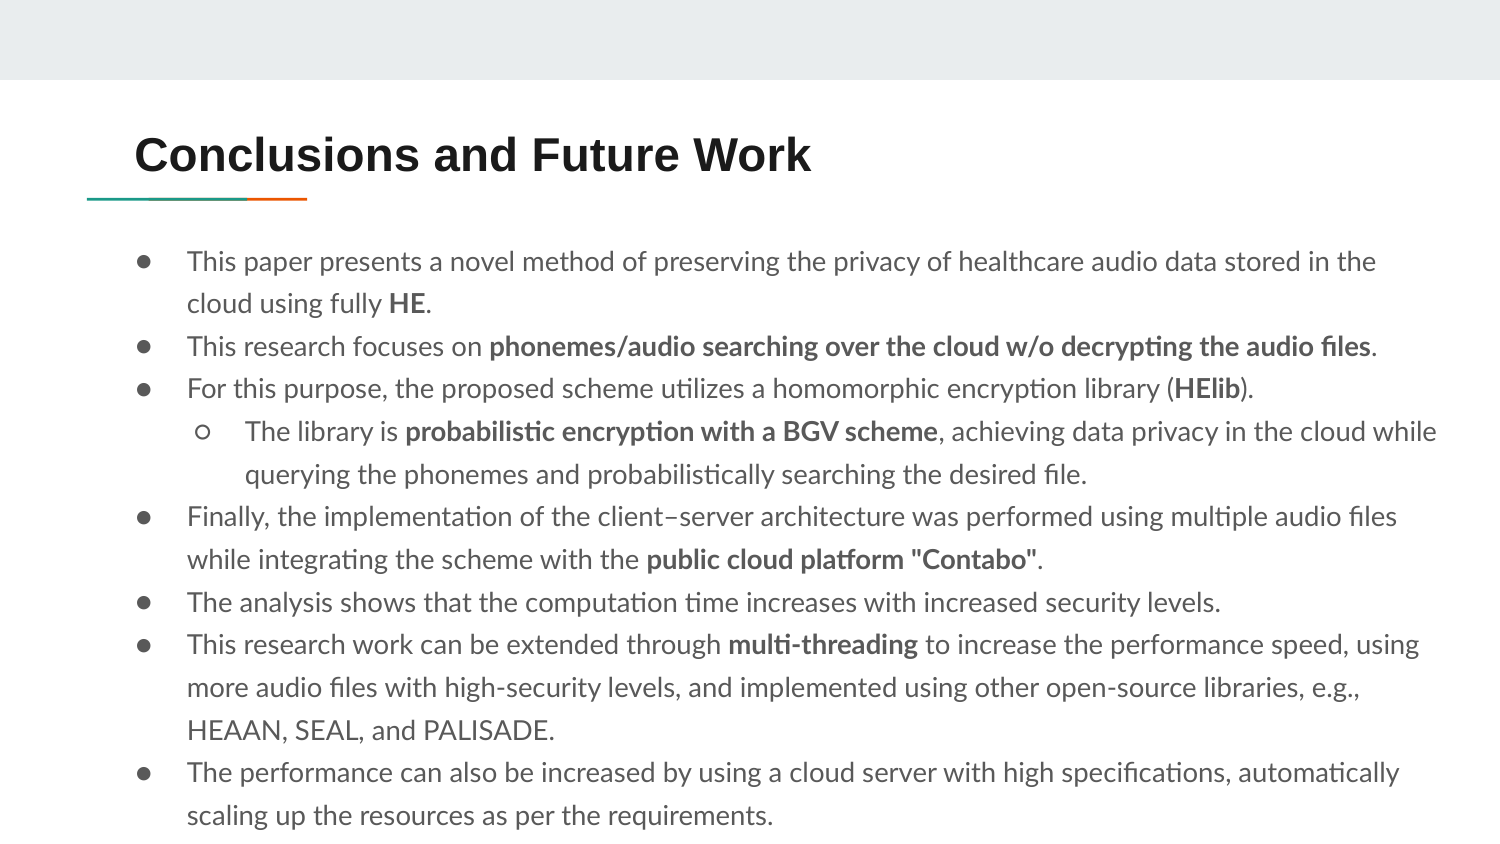

# Conclusions and Future Work
This paper presents a novel method of preserving the privacy of healthcare audio data stored in the cloud using fully HE.
This research focuses on phonemes/audio searching over the cloud w/o decrypting the audio files.
For this purpose, the proposed scheme utilizes a homomorphic encryption library (HElib).
The library is probabilistic encryption with a BGV scheme, achieving data privacy in the cloud while querying the phonemes and probabilistically searching the desired file.
Finally, the implementation of the client–server architecture was performed using multiple audio files while integrating the scheme with the public cloud platform "Contabo".
The analysis shows that the computation time increases with increased security levels.
This research work can be extended through multi-threading to increase the performance speed, using more audio files with high-security levels, and implemented using other open-source libraries, e.g., HEAAN, SEAL, and PALISADE.
The performance can also be increased by using a cloud server with high specifications, automatically scaling up the resources as per the requirements.